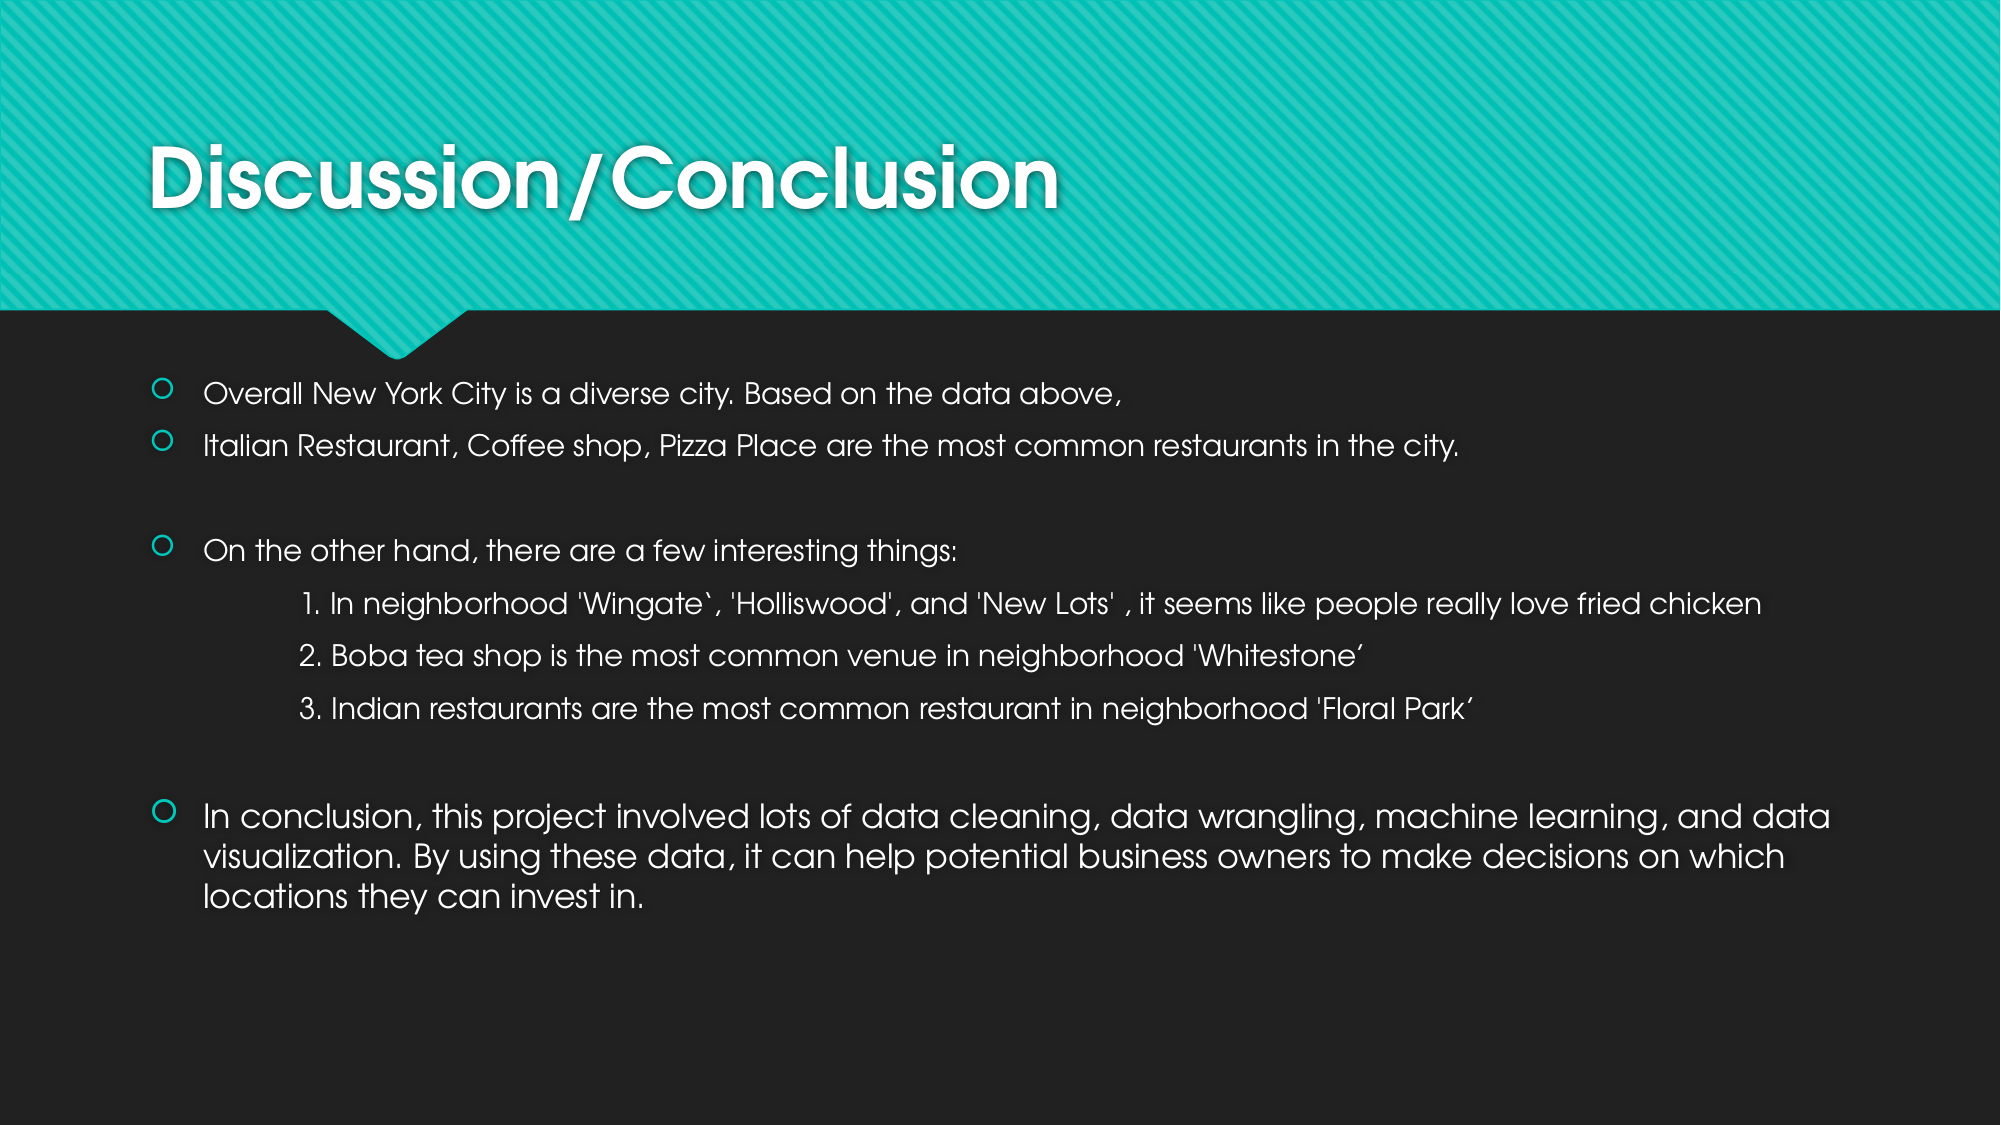

# Discussion/Conclusion
Overall New York City is a diverse city. Based on the data above,
Italian Restaurant, Coffee shop, Pizza Place are the most common restaurants in the city.

On the other hand, there are a few interesting things:
	  1. In neighborhood 'Wingate‘, 'Holliswood', and 'New Lots' , it seems like people really love fried chicken
	  2. Boba tea shop is the most common venue in neighborhood 'Whitestone’
	  3. Indian restaurants are the most common restaurant in neighborhood 'Floral Park’

In conclusion, this project involved lots of data cleaning, data wrangling, machine learning, and data visualization. By using these data, it can help potential business owners to make decisions on which locations they can invest in.